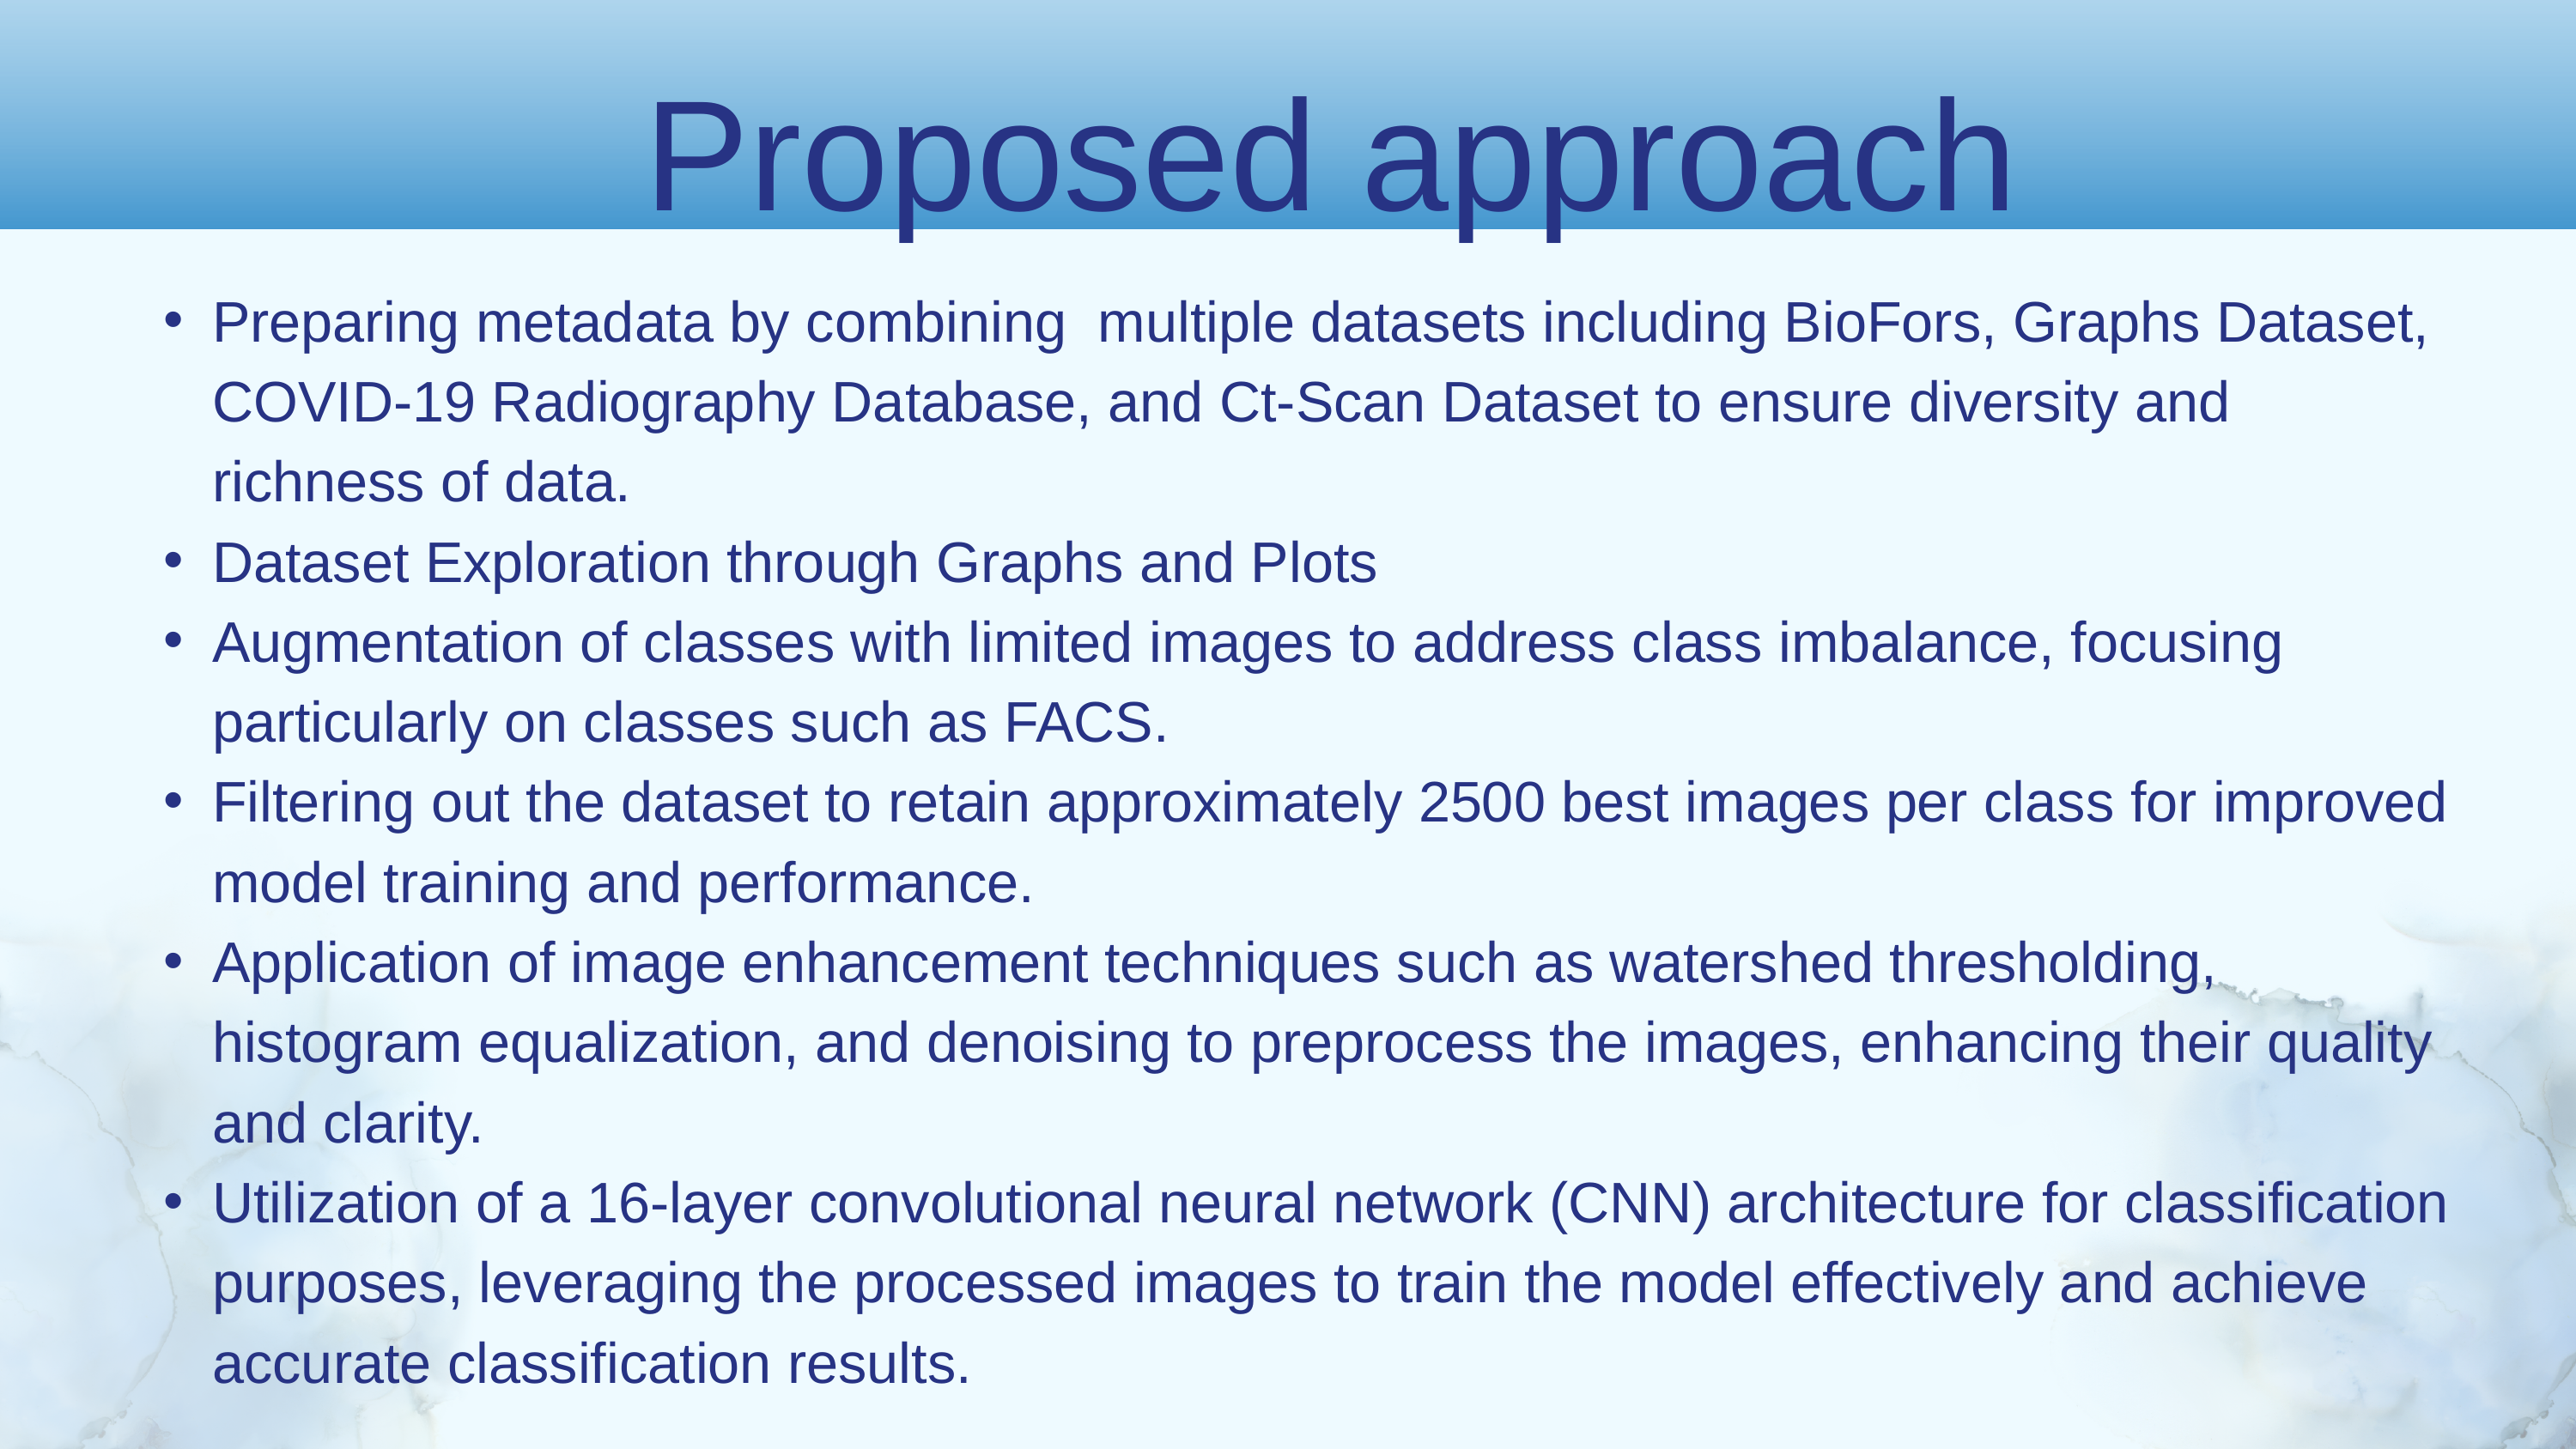

Proposed approach
Preparing metadata by combining  multiple datasets including BioFors, Graphs Dataset, COVID-19 Radiography Database, and Ct-Scan Dataset to ensure diversity and richness of data.
Dataset Exploration through Graphs and Plots
Augmentation of classes with limited images to address class imbalance, focusing particularly on classes such as FACS.
Filtering out the dataset to retain approximately 2500 best images per class for improved model training and performance.
Application of image enhancement techniques such as watershed thresholding, histogram equalization, and denoising to preprocess the images, enhancing their quality and clarity.
Utilization of a 16-layer convolutional neural network (CNN) architecture for classification purposes, leveraging the processed images to train the model effectively and achieve accurate classification results.